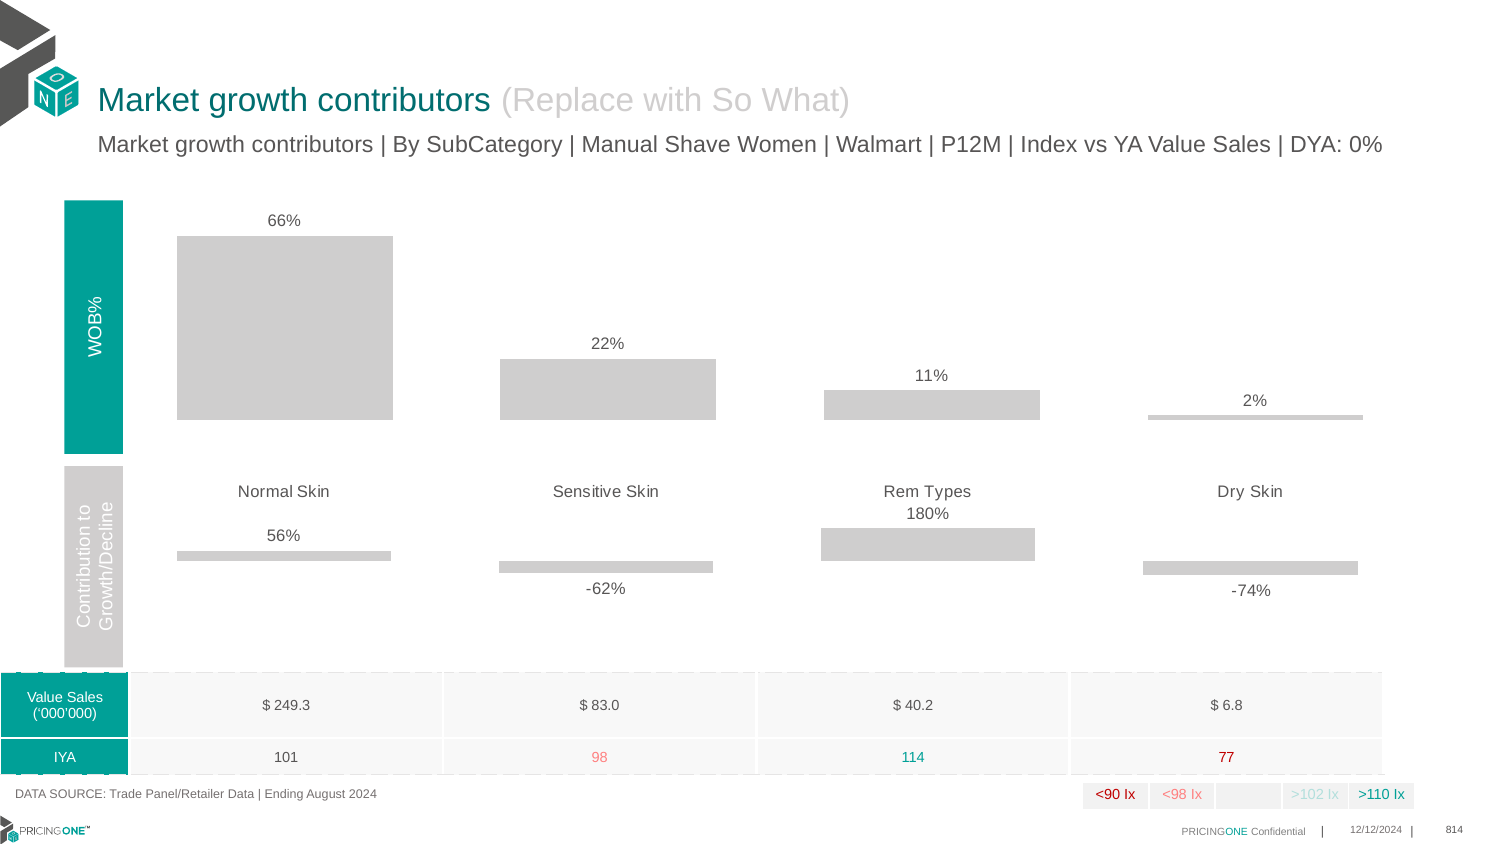

# Market growth contributors (Replace with So What)
Market growth contributors | By SubCategory | Manual Shave Women | Walmart | P12M | Index vs YA Value Sales | DYA: 0%

### Chart

| Category | WoB % |
|---|---|
| Normal Skin | 0.6573055734873258 |
| Sensitive Skin | 0.21884674199707826 |
| Rem Types | 0.10596038651135953 |
| Dry Skin | 0.017887298004236413 |
WOB%

### Chart

| Category | Growth Contribution |
|---|---|
| Normal Skin | 0.5636919168511938 |
| Sensitive Skin | -0.623278218049954 |
| Rem Types | 1.7968652474965112 |
| Dry Skin | -0.737278946297751 |
Contribution to Growth/Decline
| Value Sales (‘000’000) | $ 249.3 | $ 83.0 | $ 40.2 | $ 6.8 |
| --- | --- | --- | --- | --- |
| IYA | 101 | 98 | 114 | 77 |
DATA SOURCE: Trade Panel/Retailer Data | Ending August 2024
| <90 Ix | <98 Ix |  | >102 Ix | >110 Ix |
| --- | --- | --- | --- | --- |

12/12/2024
814